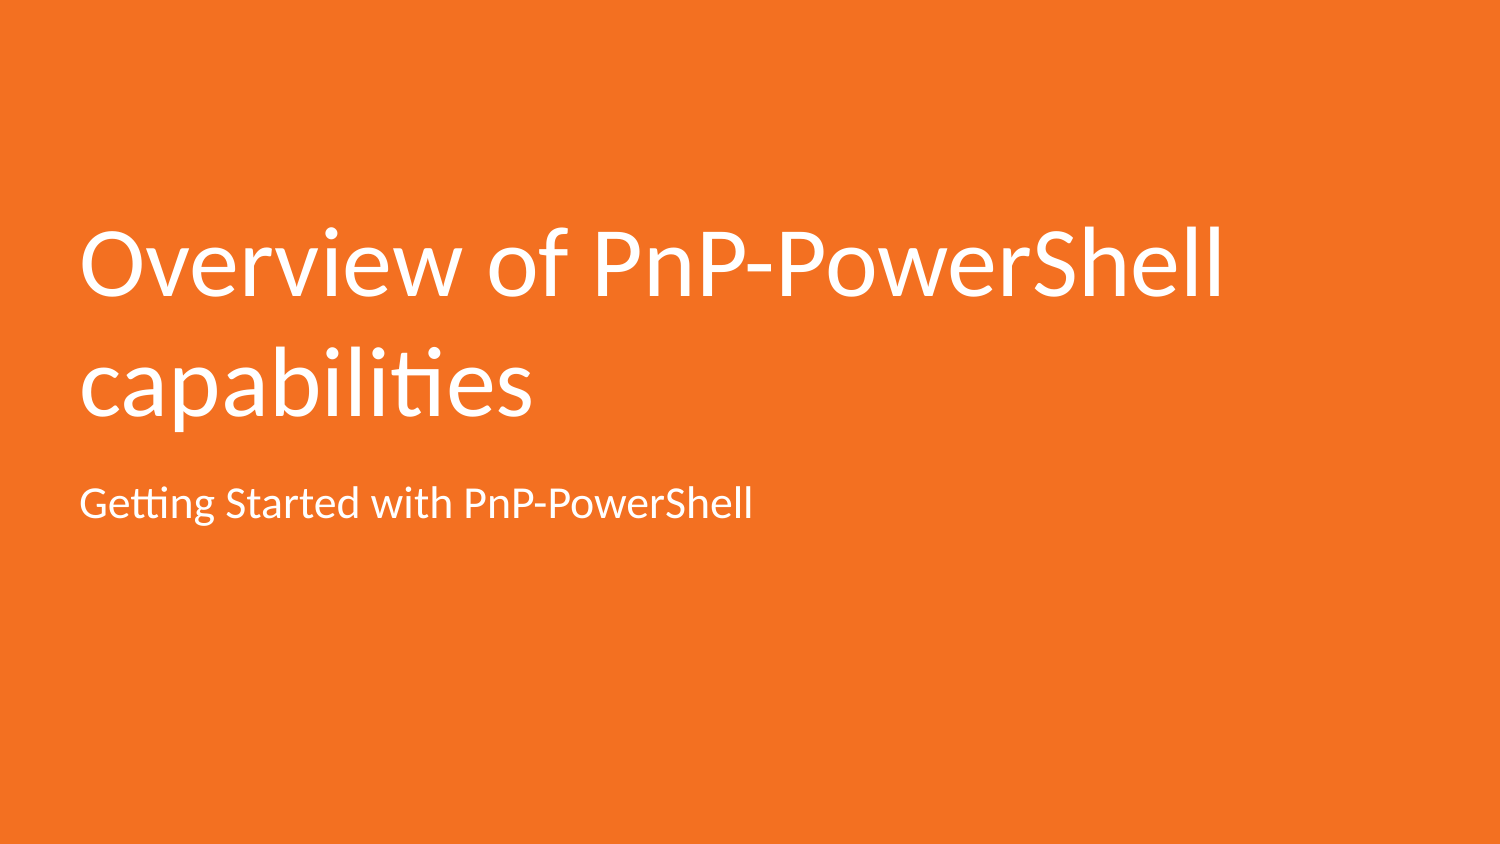

# Overview of PnP-PowerShell capabilities
Getting Started with PnP-PowerShell